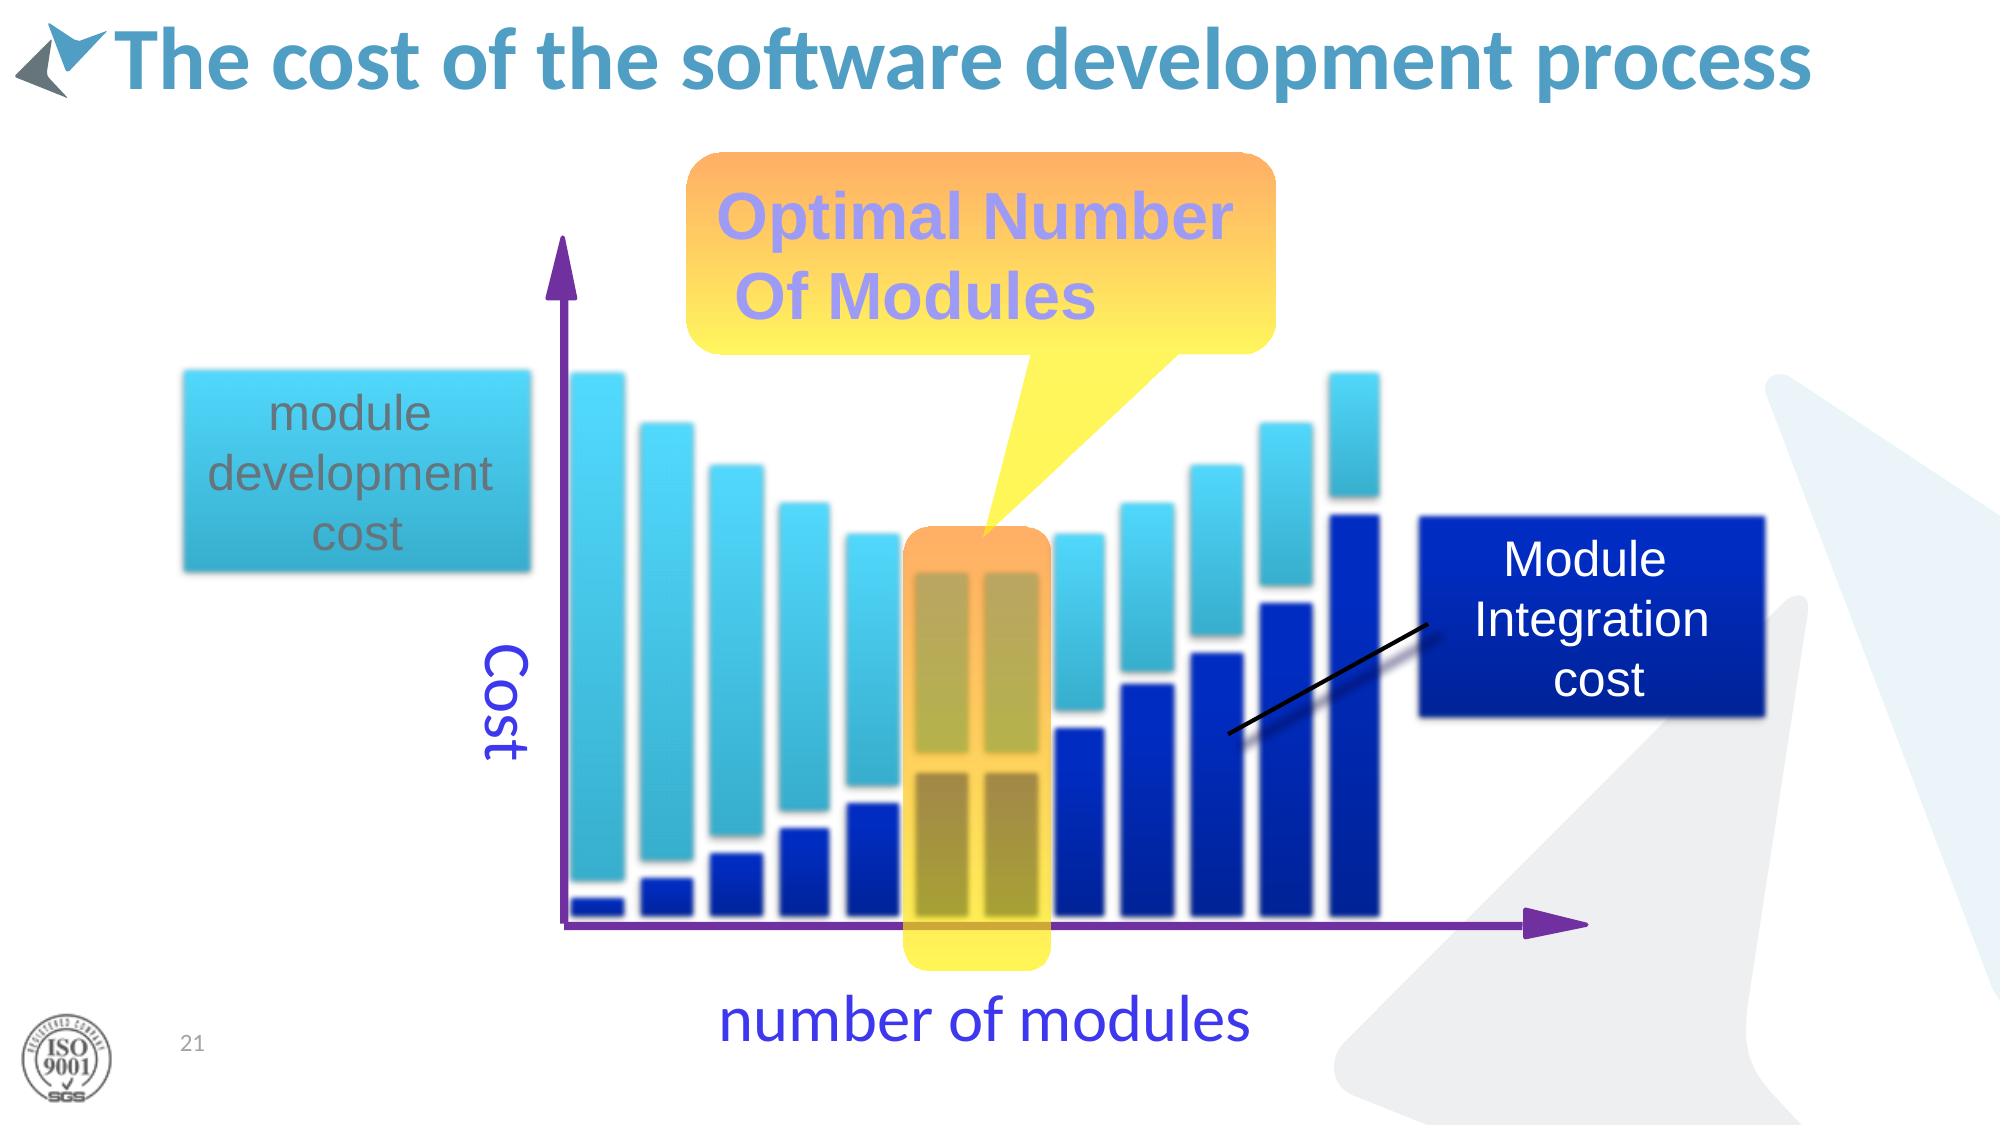

# The cost of the software development process
Optimal Number
 Of Modules

module
development
cost

Module
Integration
 cost

Cost

number of modules
21